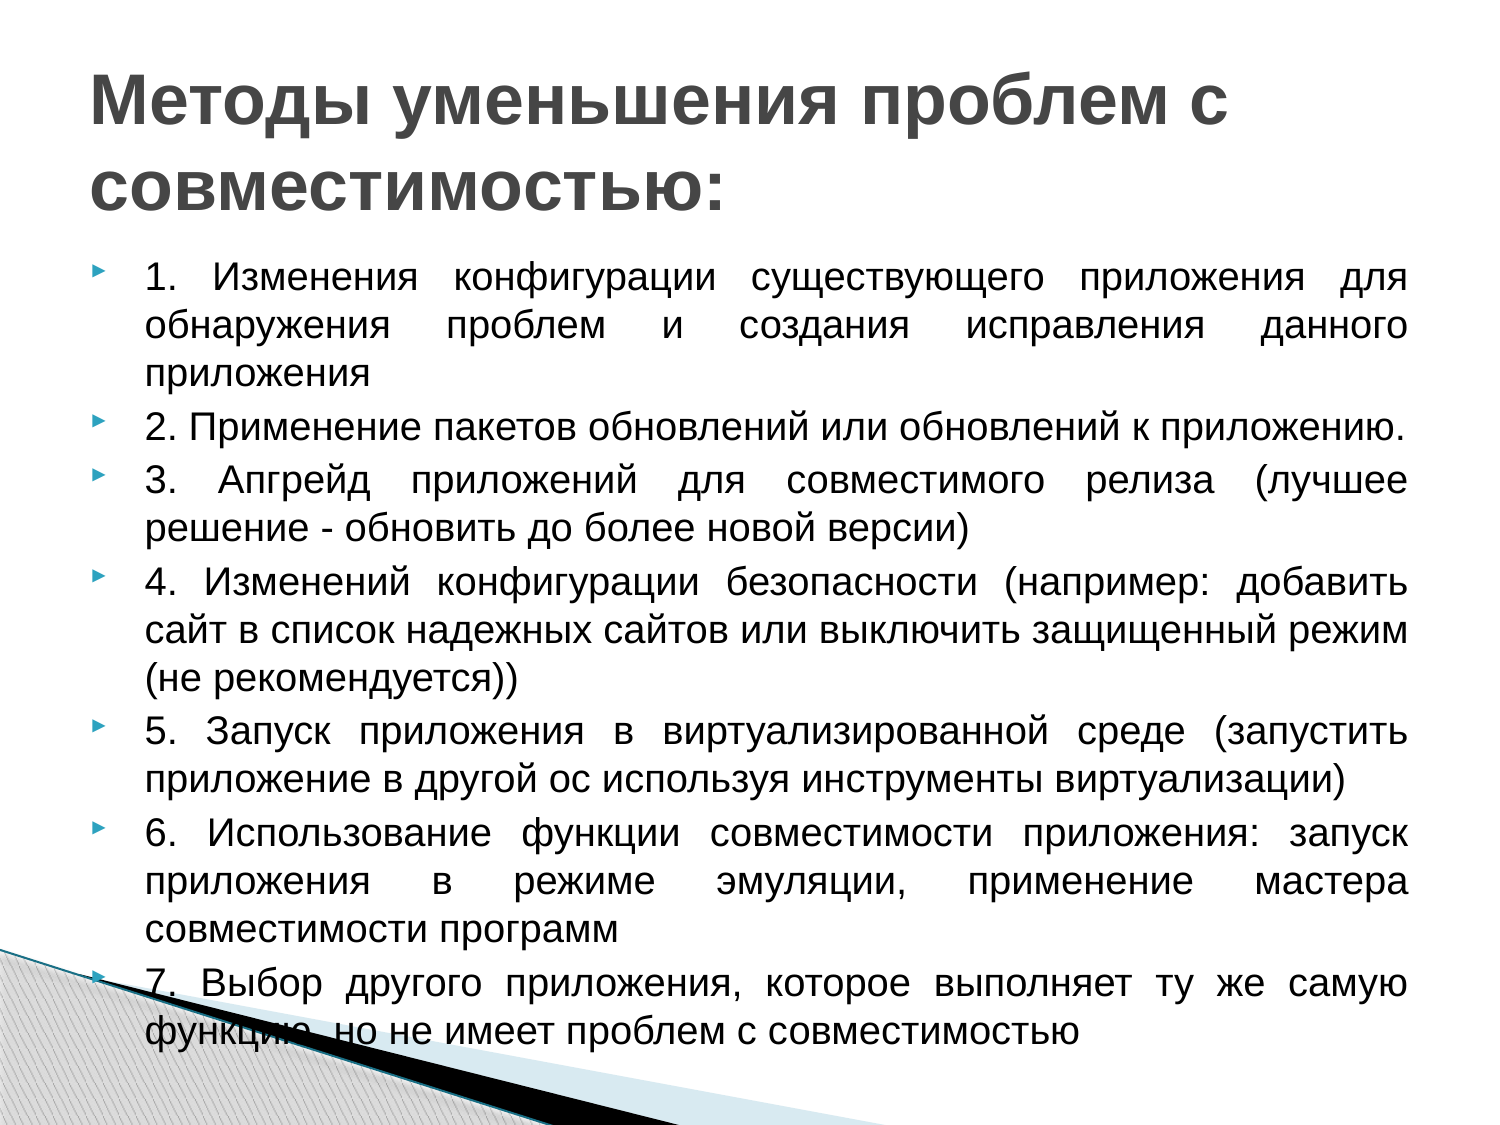

# Методы уменьшения проблем с совместимостью:
1. Изменения конфигурации существующего приложения для обнаружения проблем и создания исправления данного приложения
2. Применение пакетов обновлений или обновлений к приложению.
3. Апгрейд приложений для совместимого релиза (лучшее решение - обновить до более новой версии)
4. Изменений конфигурации безопасности (например: добавить сайт в список надежных сайтов или выключить защищенный режим (не рекомендуется))
5. Запуск приложения в виртуализированной среде (запустить приложение в другой ос используя инструменты виртуализации)
6. Использование функции совместимости приложения: запуск приложения в режиме эмуляции, применение мастера совместимости программ
7. Выбор другого приложения, которое выполняет ту же самую функцию, но не имеет проблем с совместимостью